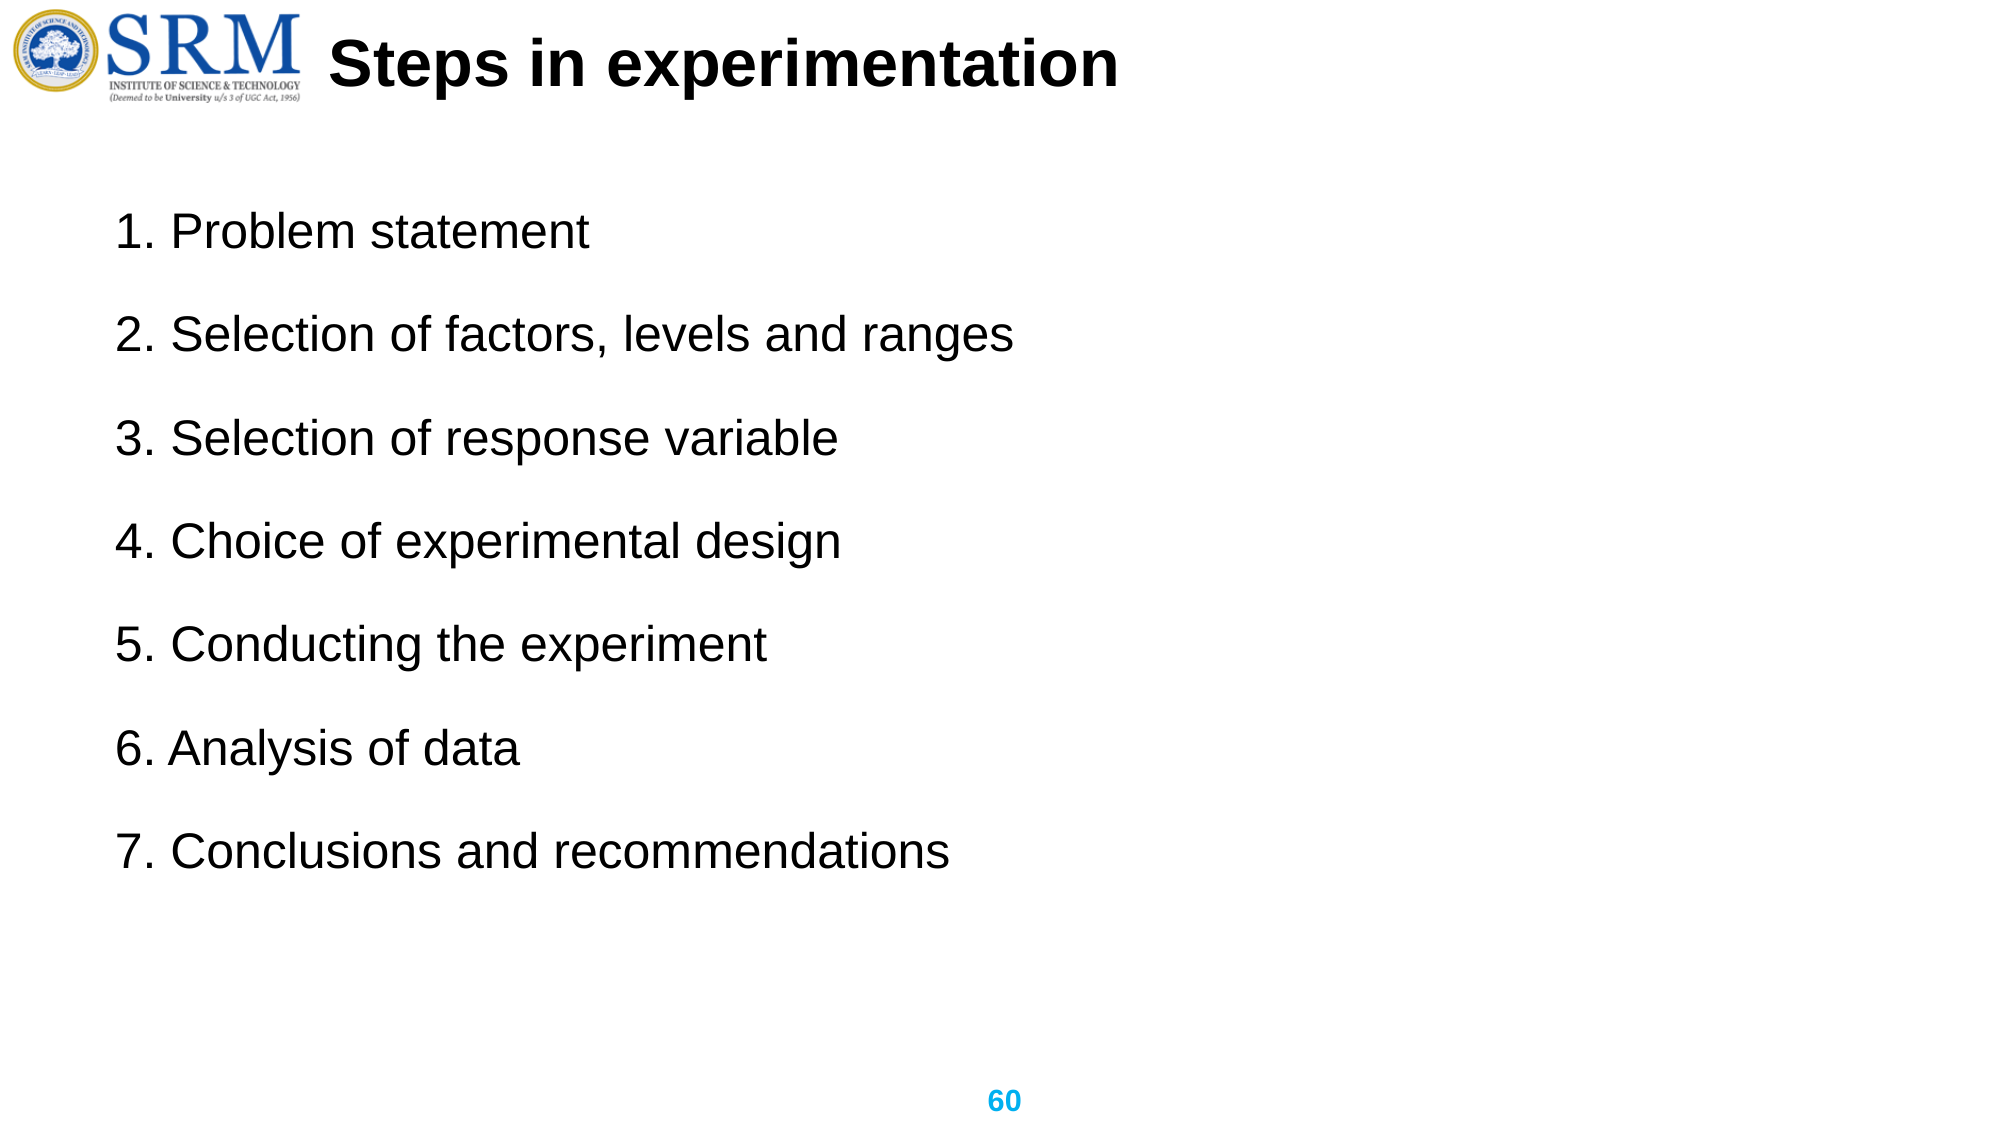

# Steps in experimentation
1. Problem statement
2. Selection of factors, levels and ranges
3. Selection of response variable
4. Choice of experimental design
5. Conducting the experiment
6. Analysis of data
7. Conclusions and recommendations
60